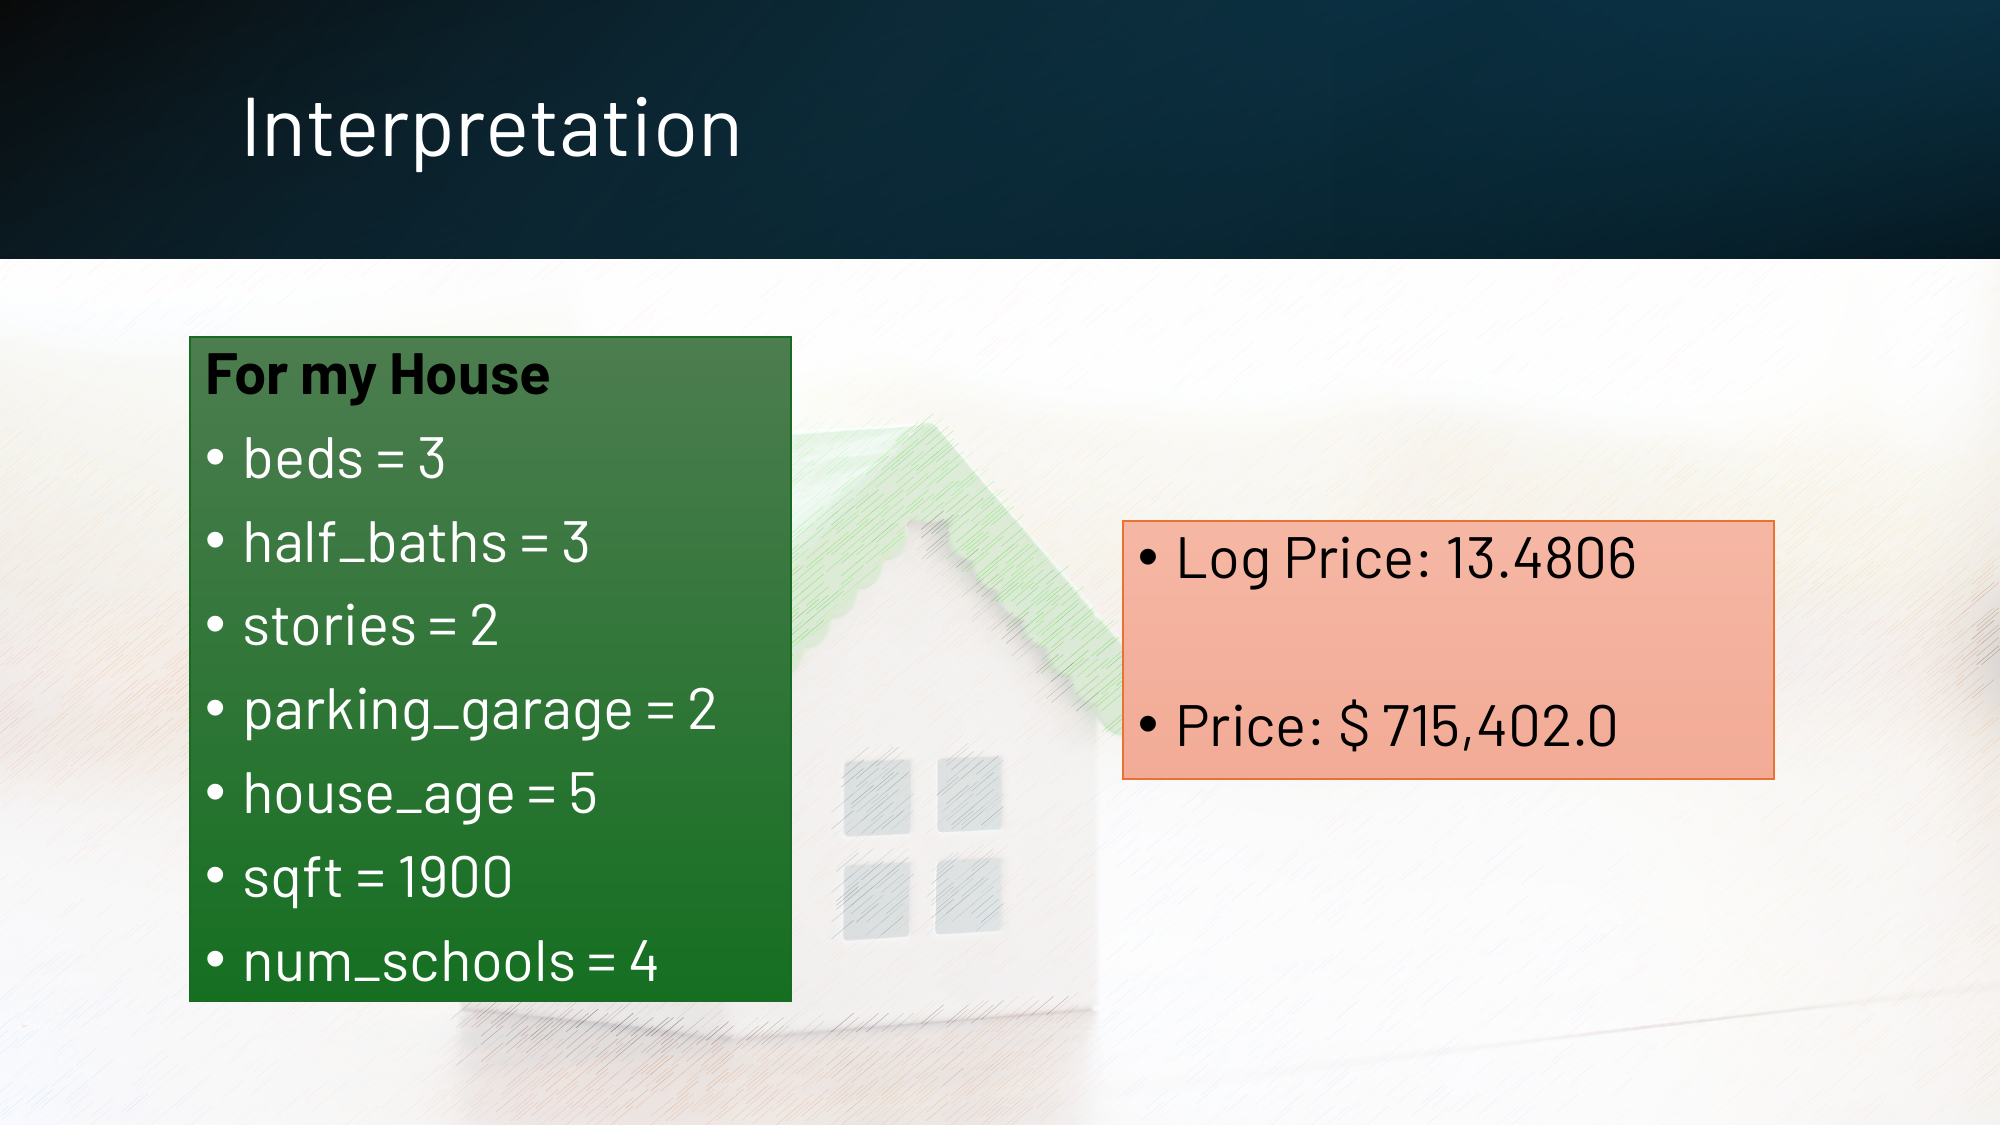

# Interpretation
For my House
beds = 3
half_baths = 3
stories = 2
parking_garage = 2
house_age = 5
sqft = 1900
num_schools = 4
Log Price: 13.4806

Price: $ 715,402.0